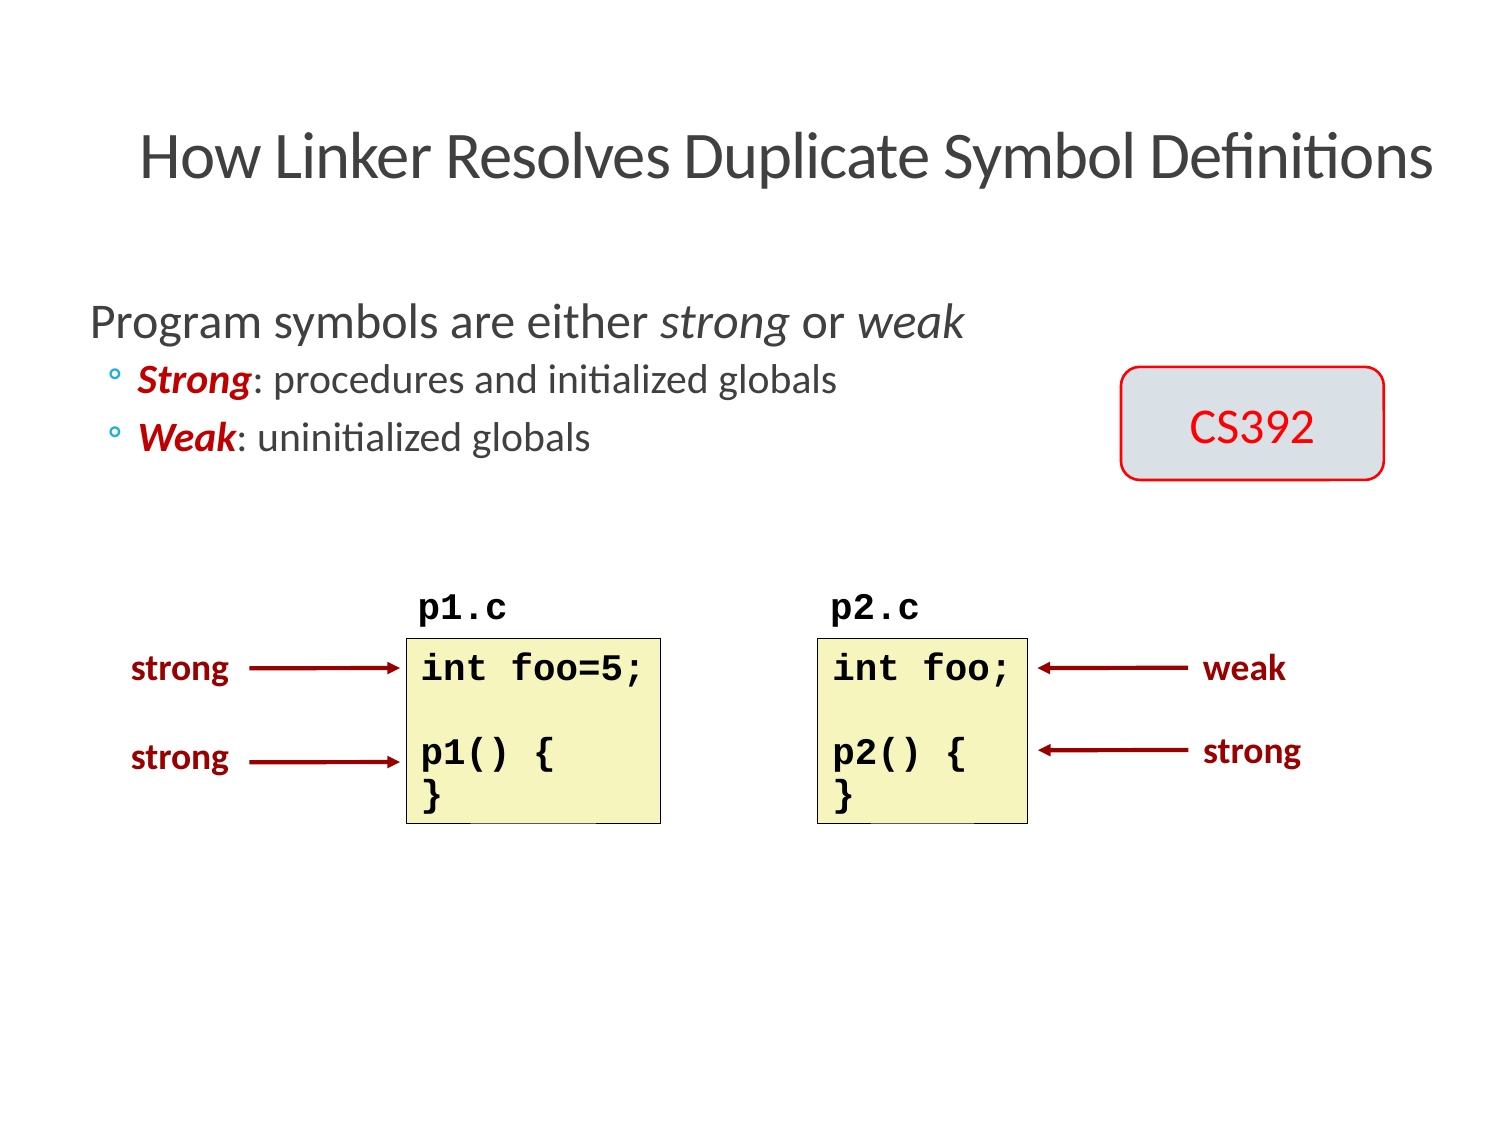

How Linker Resolves Duplicate Symbol Definitions
Program symbols are either strong or weak
Strong: procedures and initialized globals
Weak: uninitialized globals
CS392
p1.c
p2.c
weak
strong
int foo=5;

p1() {
}
int foo;

p2() {
}

strong
strong